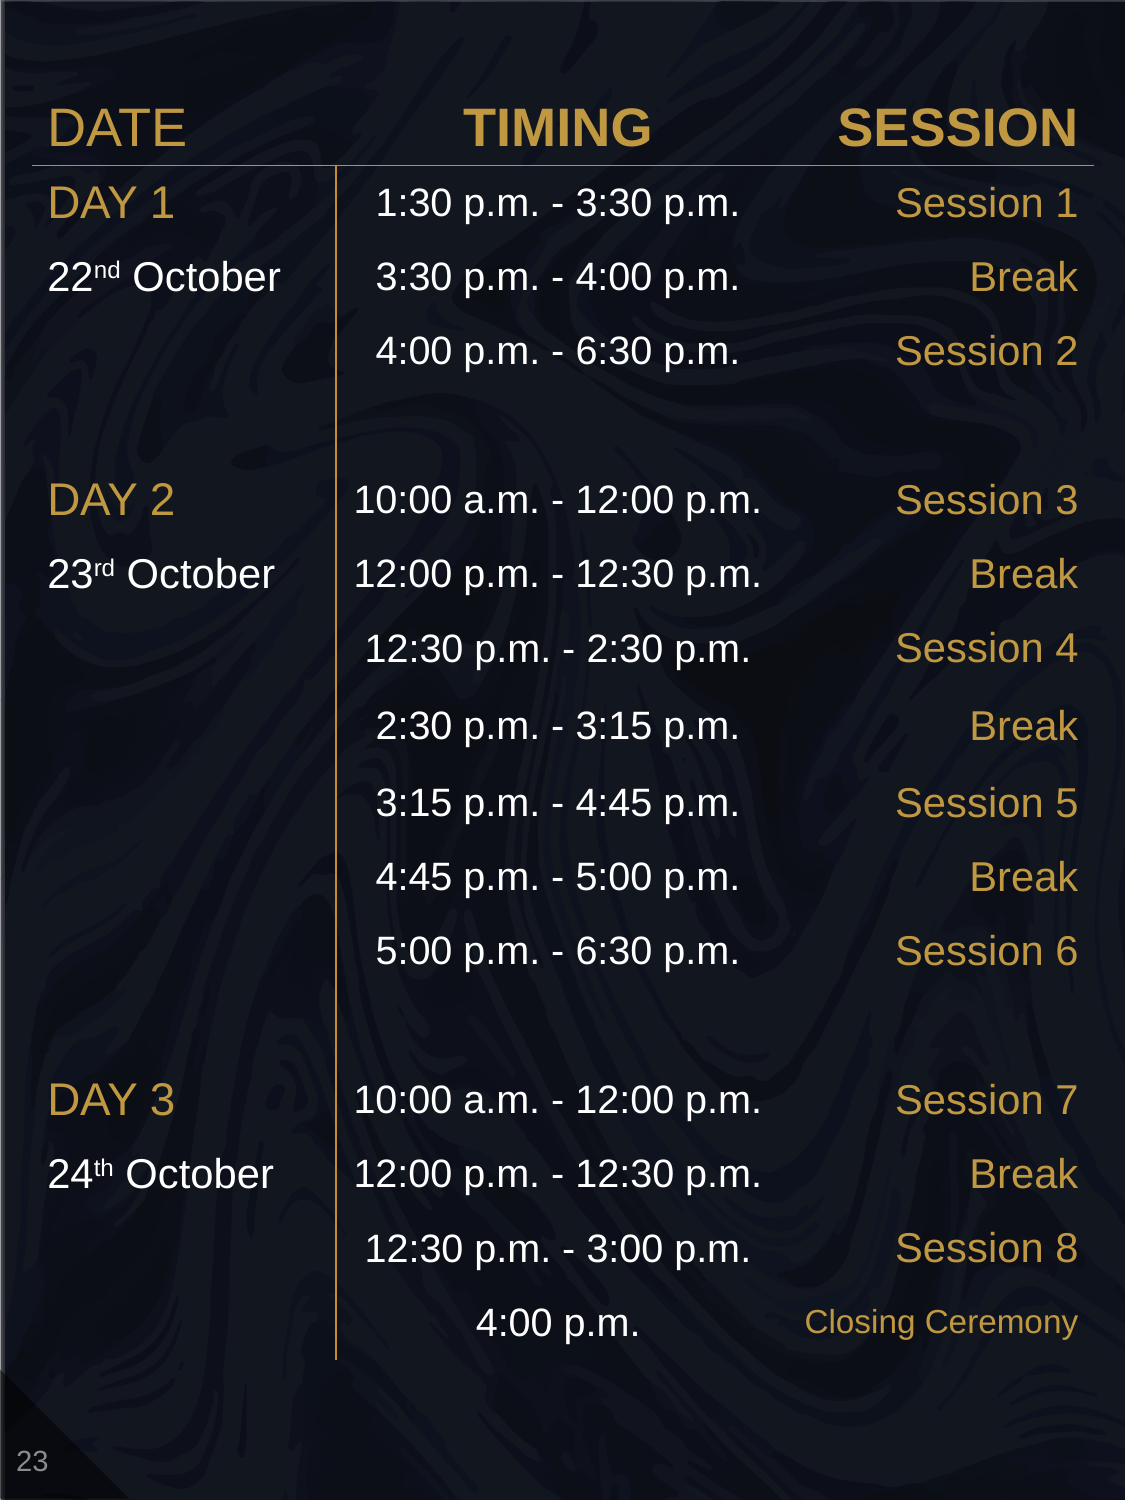

| DATE | TIMING | SESSION |
| --- | --- | --- |
| DAY 1 | 1:30 p.m. - 3:30 p.m. | Session 1 |
| 22nd October | 3:30 p.m. - 4:00 p.m. | Break |
|  | 4:00 p.m. - 6:30 p.m. | Session 2 |
|  |  |  |
| DAY 2 | 10:00 a.m. - 12:00 p.m. | Session 3 |
| 23rd October | 12:00 p.m. - 12:30 p.m. | Break |
|  | 12:30 p.m. - 2:30 p.m. | Session 4 |
|  | 2:30 p.m. - 3:15 p.m. | Break |
|  | 3:15 p.m. - 4:45 p.m. | Session 5 |
|  | 4:45 p.m. - 5:00 p.m. | Break |
|  | 5:00 p.m. - 6:30 p.m. | Session 6 |
|  |  |  |
| DAY 3 | 10:00 a.m. - 12:00 p.m. | Session 7 |
| 24th October | 12:00 p.m. - 12:30 p.m. | Break |
|  | 12:30 p.m. - 3:00 p.m. | Session 8 |
|  | 4:00 p.m. | Closing Ceremony |

23